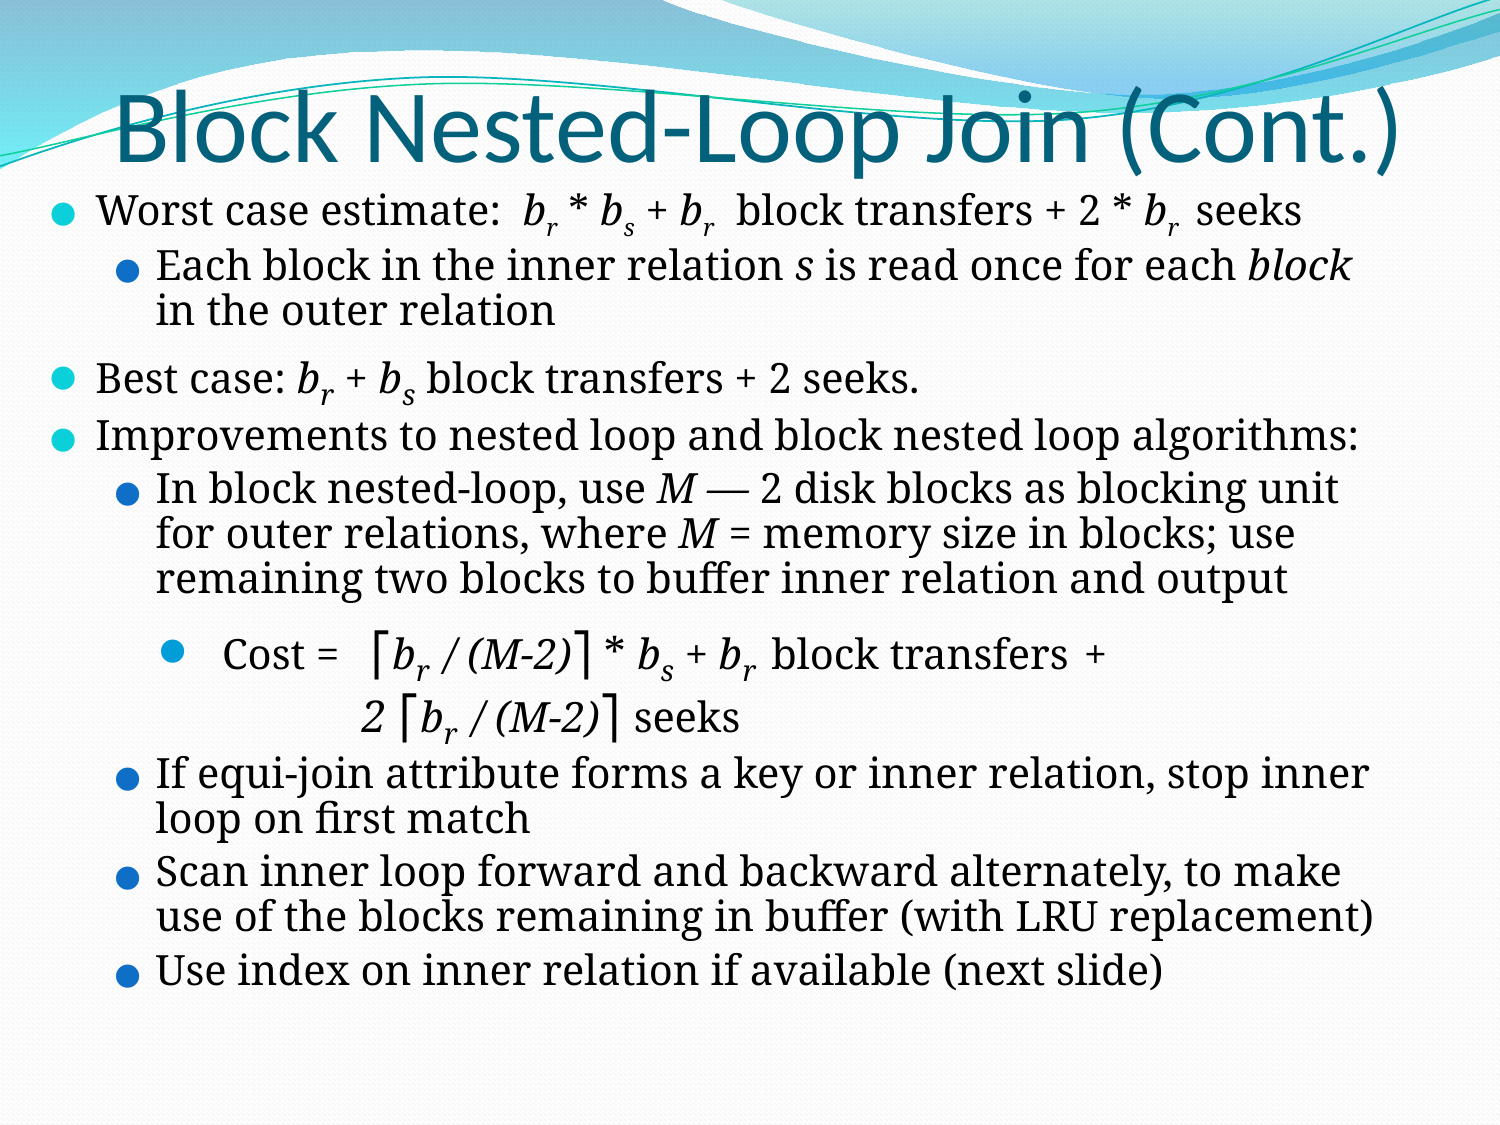

# Block Nested-Loop Join (Cont.)
Worst case estimate:  br * bs + br  block transfers + 2 * br  seeks
Each block in the inner relation s is read once for each block in the outer relation
Best case: br + bs block transfers + 2 seeks.
Improvements to nested loop and block nested loop algorithms:
In block nested-loop, use M — 2 disk blocks as blocking unit for outer relations, where M = memory size in blocks; use remaining two blocks to buffer inner relation and output
  Cost =   ⎡br  / (M-2)⎤ * bs + br block transfers +
               2 ⎡br  / (M-2)⎤ seeks
If equi-join attribute forms a key or inner relation, stop inner loop on first match
Scan inner loop forward and backward alternately, to make use of the blocks remaining in buffer (with LRU replacement)
Use index on inner relation if available (next slide)